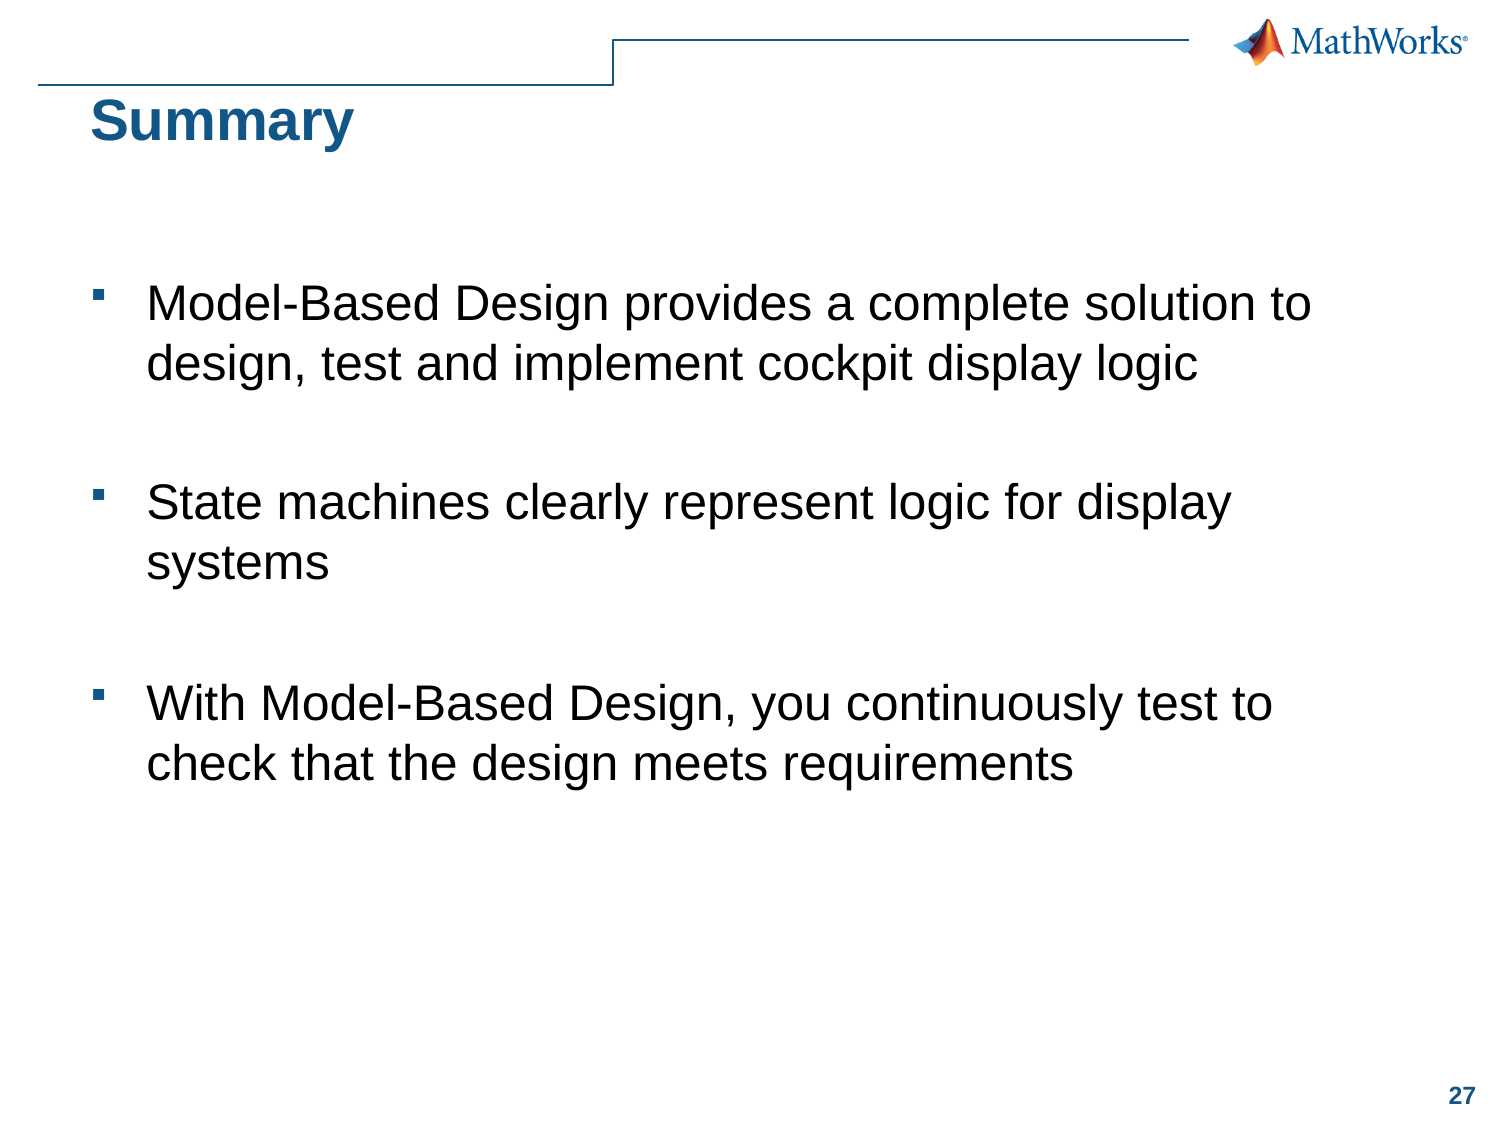

# Summary
Model-Based Design provides a complete solution to design, test and implement cockpit display logic

State machines clearly represent logic for display systems

With Model-Based Design, you continuously test to check that the design meets requirements